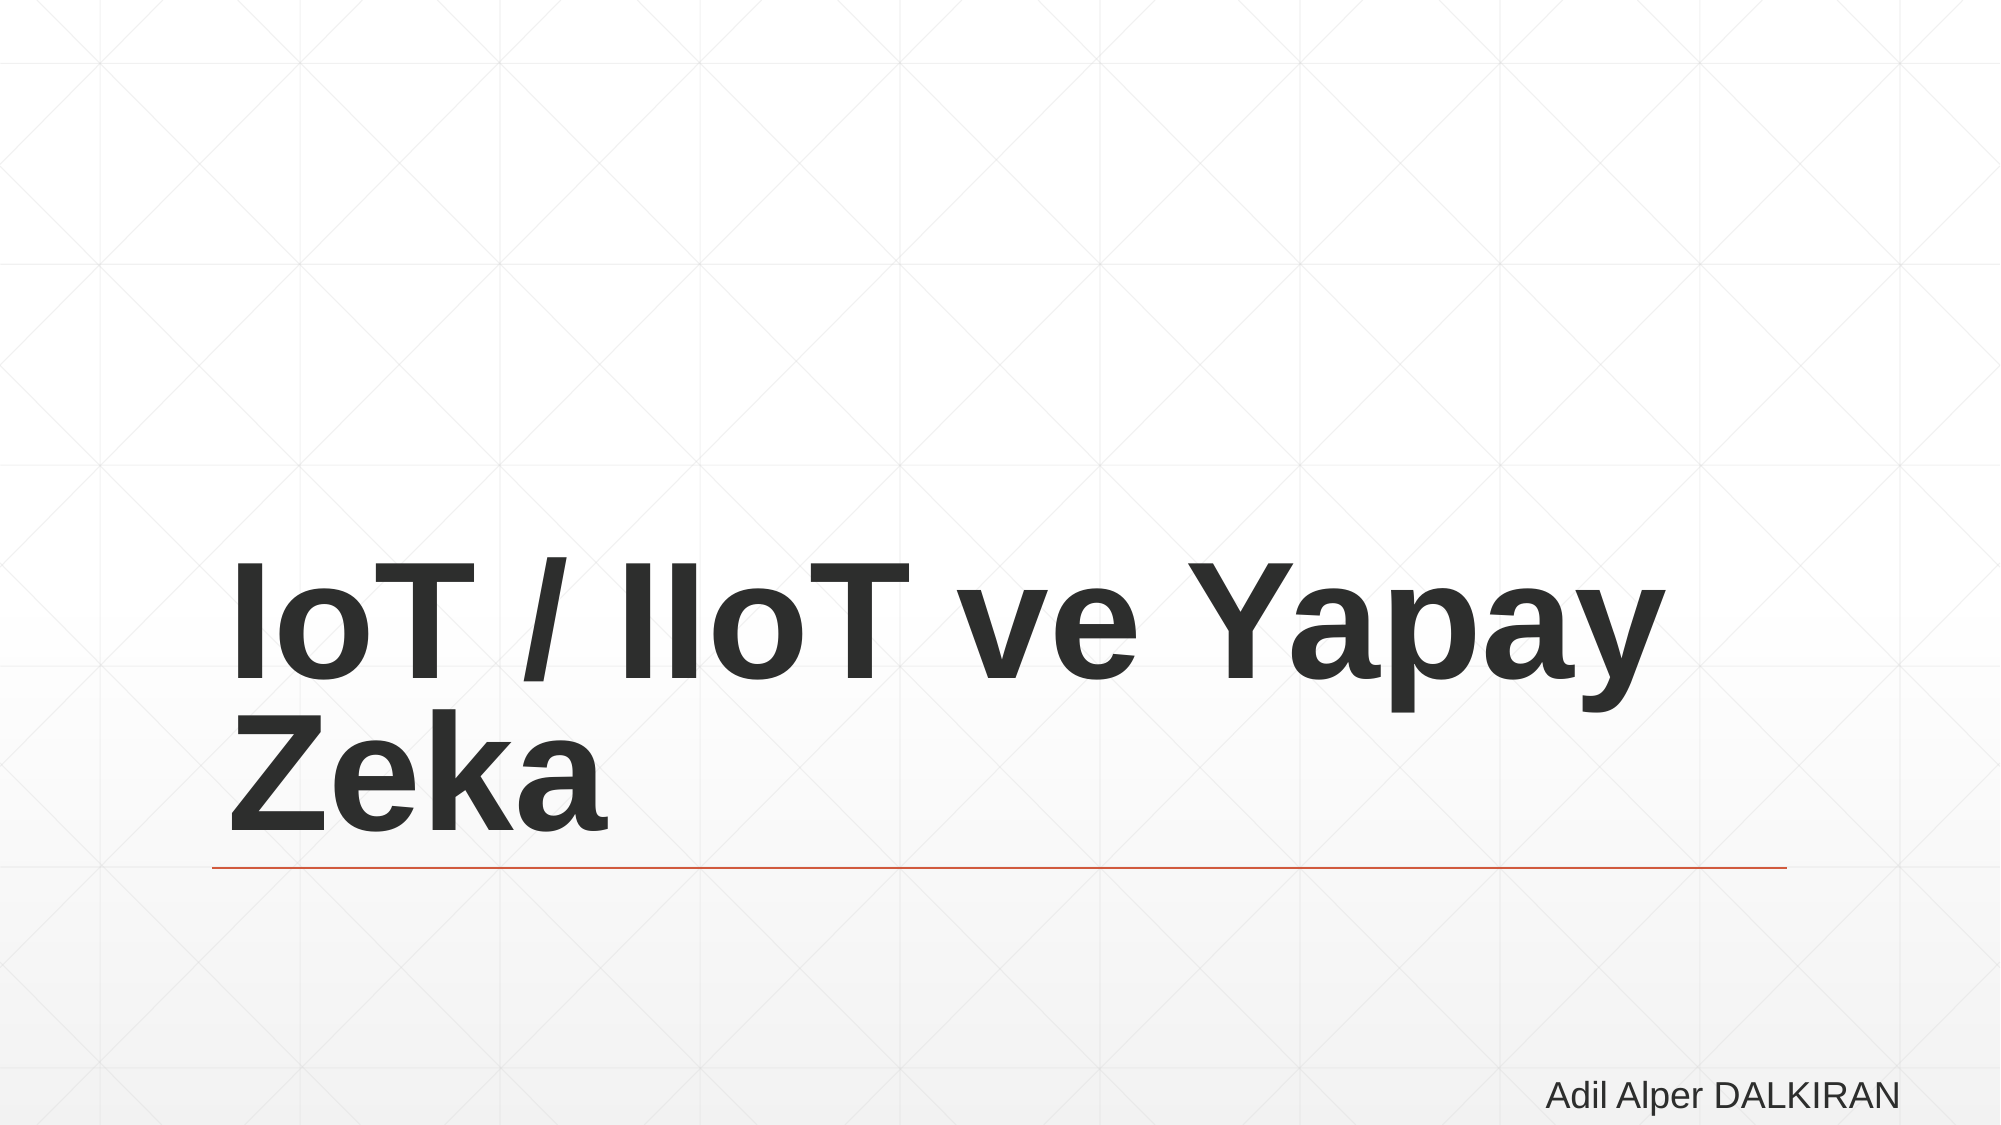

# IoT / IIoT ve Yapay Zeka

Adil Alper DALKIRAN